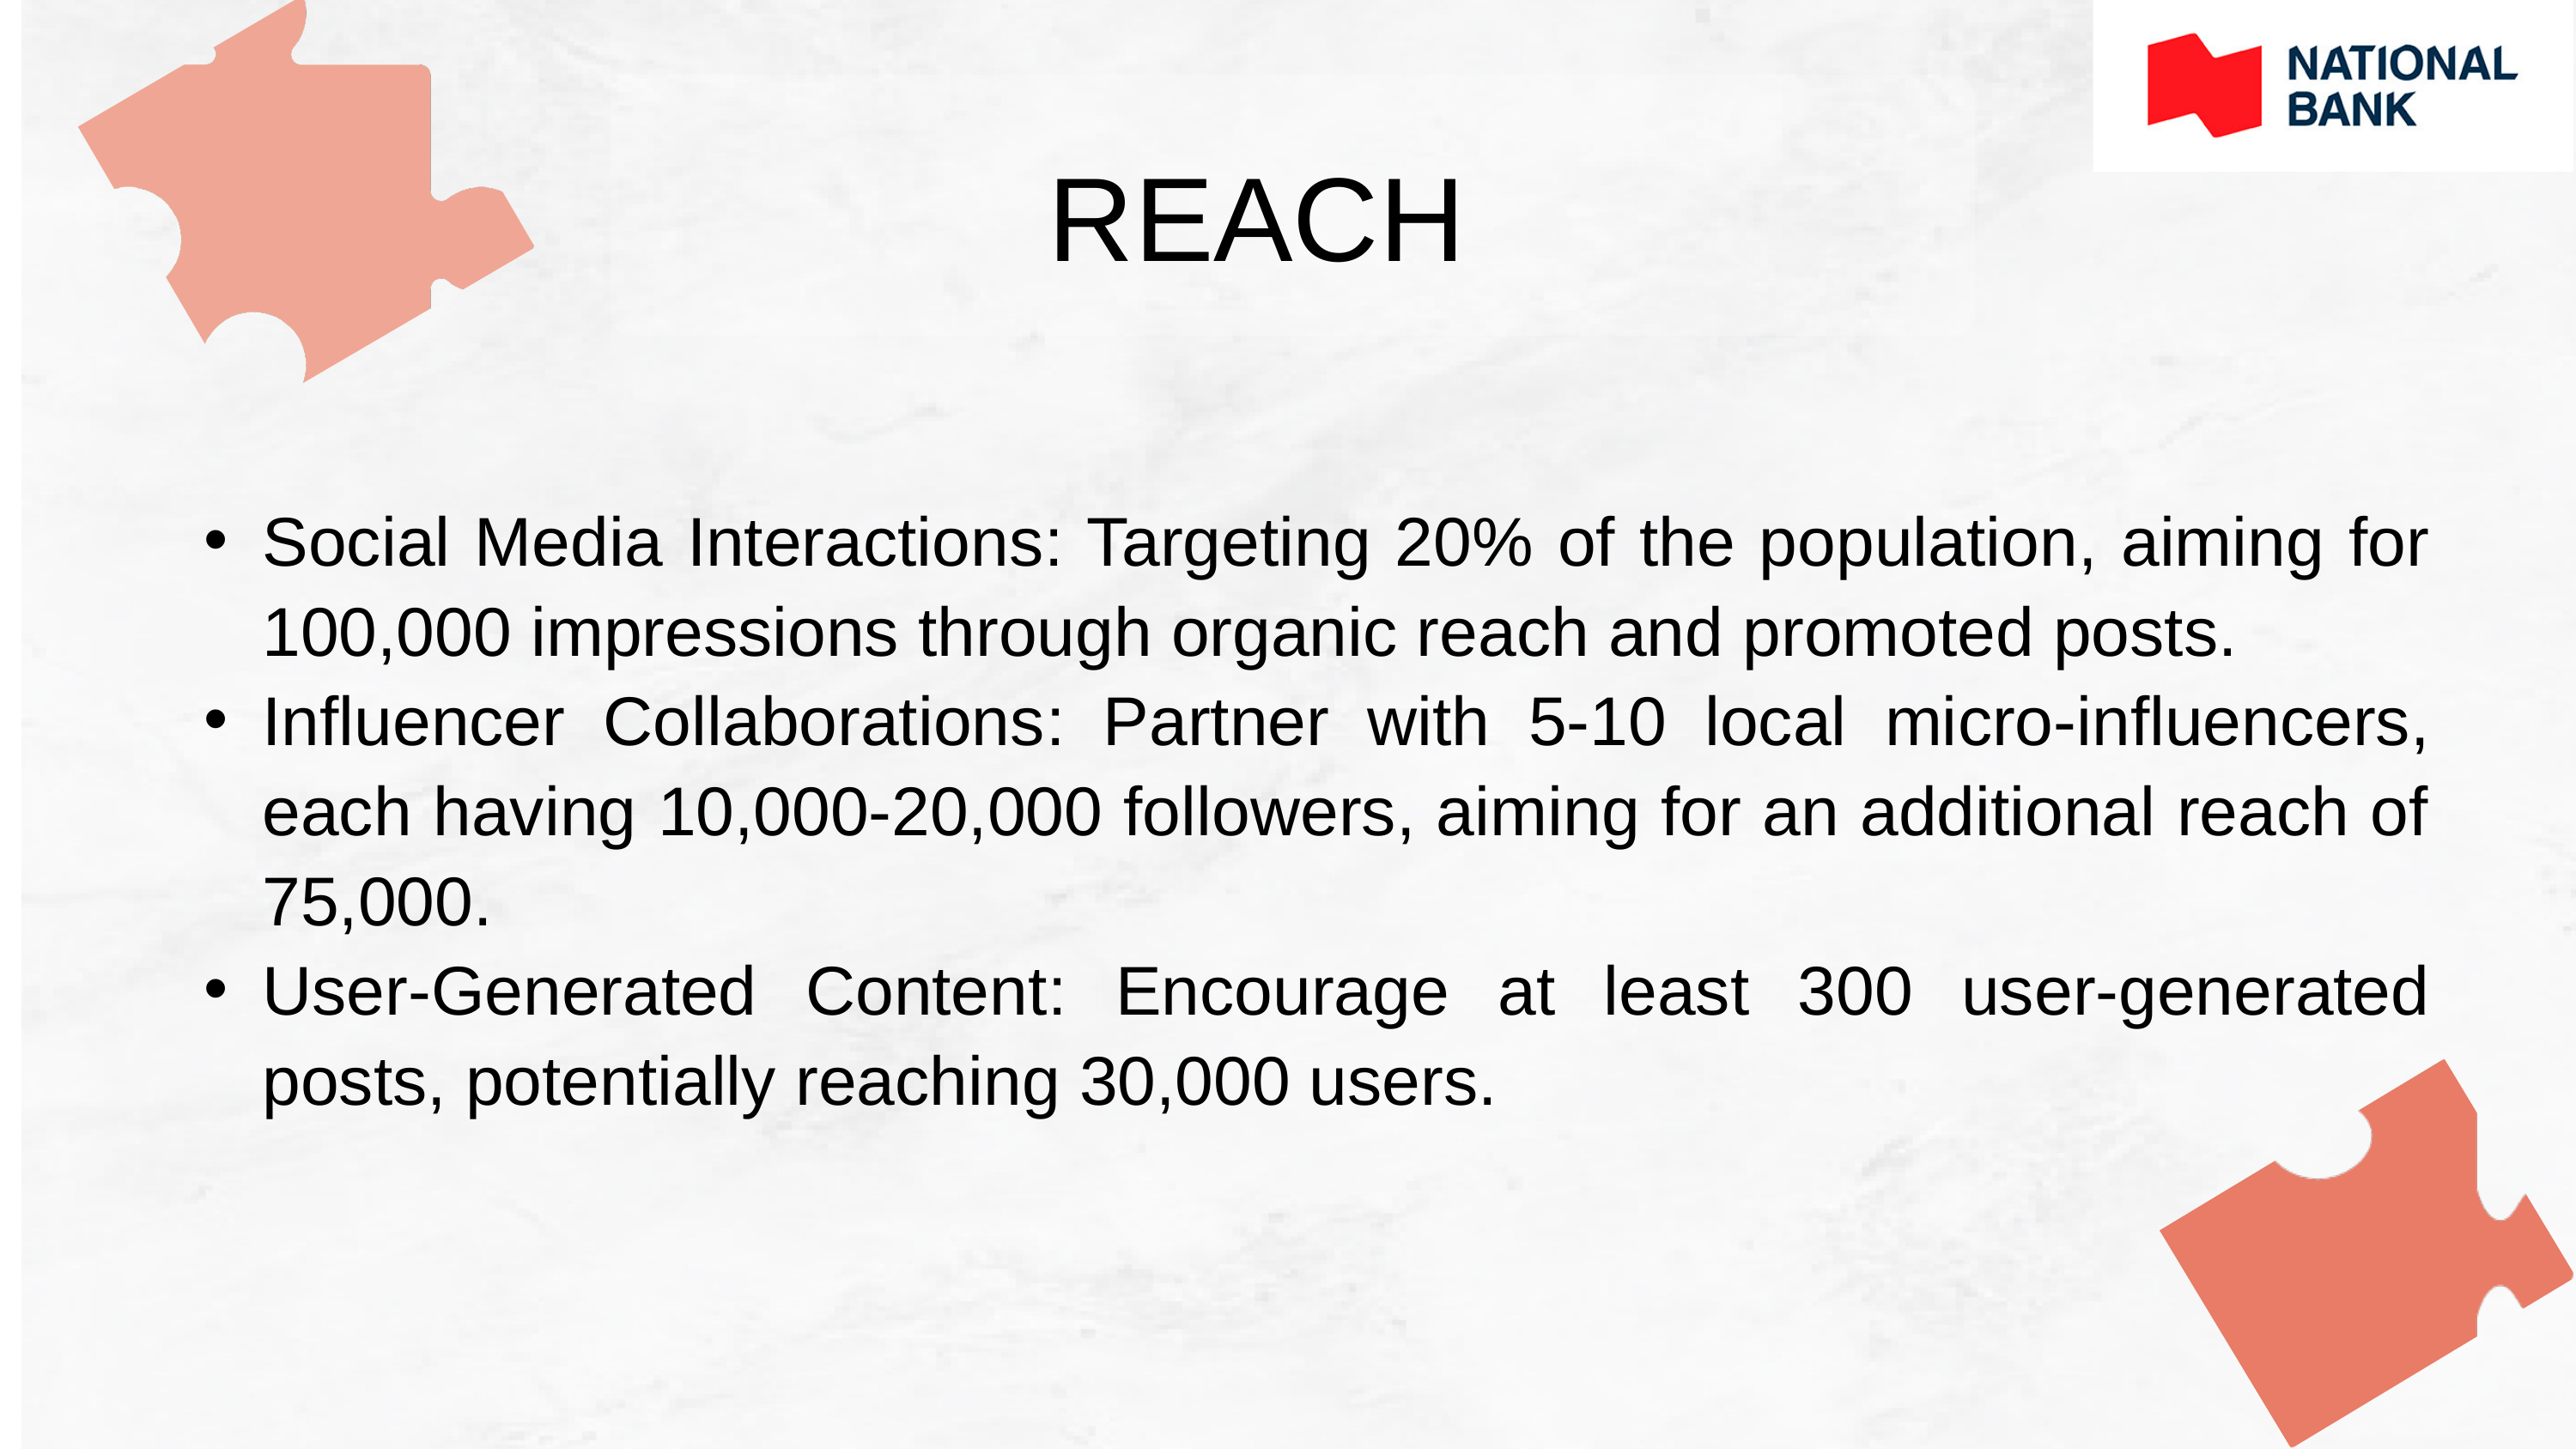

REACH
Social Media Interactions: Targeting 20% of the population, aiming for 100,000 impressions through organic reach and promoted posts.
Influencer Collaborations: Partner with 5-10 local micro-influencers, each having 10,000-20,000 followers, aiming for an additional reach of 75,000.
User-Generated Content: Encourage at least 300 user-generated posts, potentially reaching 30,000 users.